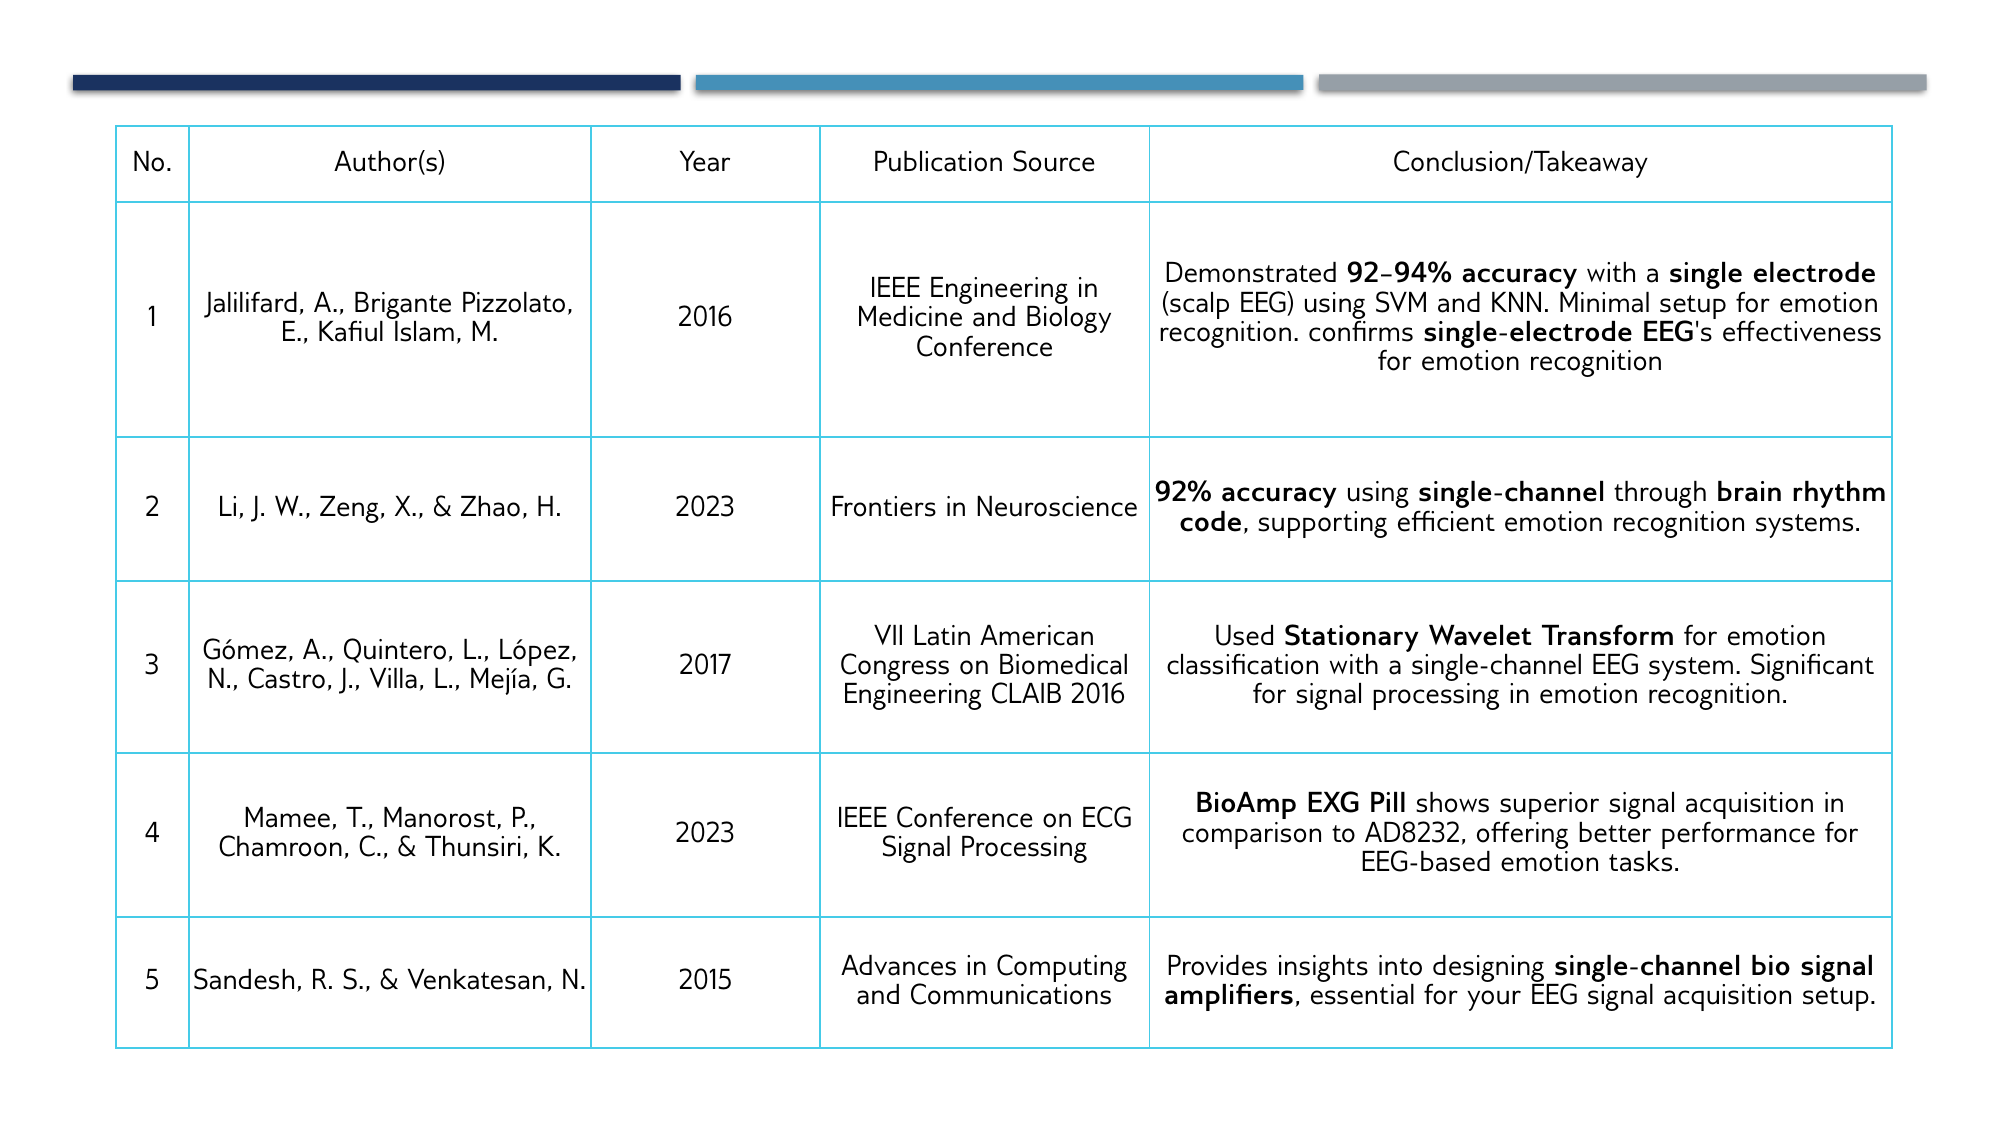

| No. | Author(s) | Year | Publication Source | Conclusion/Takeaway |
| --- | --- | --- | --- | --- |
| 1 | Jalilifard, A., Brigante Pizzolato, E., Kafiul Islam, M. | 2016 | IEEE Engineering in Medicine and Biology Conference | Demonstrated 92–94% accuracy with a single electrode (scalp EEG) using SVM and KNN. Minimal setup for emotion recognition. confirms single-electrode EEG's effectiveness for emotion recognition |
| 2 | Li, J. W., Zeng, X., & Zhao, H. | 2023 | Frontiers in Neuroscience | 92% accuracy using single-channel through brain rhythm code, supporting efficient emotion recognition systems. |
| 3 | Gómez, A., Quintero, L., López, N., Castro, J., Villa, L., Mejía, G. | 2017 | VII Latin American Congress on Biomedical Engineering CLAIB 2016 | Used Stationary Wavelet Transform for emotion classification with a single-channel EEG system. Significant for signal processing in emotion recognition. |
| 4 | Mamee, T., Manorost, P., Chamroon, C., & Thunsiri, K. | 2023 | IEEE Conference on ECG Signal Processing | BioAmp EXG Pill shows superior signal acquisition in comparison to AD8232, offering better performance for EEG-based emotion tasks. |
| 5 | Sandesh, R. S., & Venkatesan, N. | 2015 | Advances in Computing and Communications | Provides insights into designing single-channel bio signal amplifiers, essential for your EEG signal acquisition setup. |